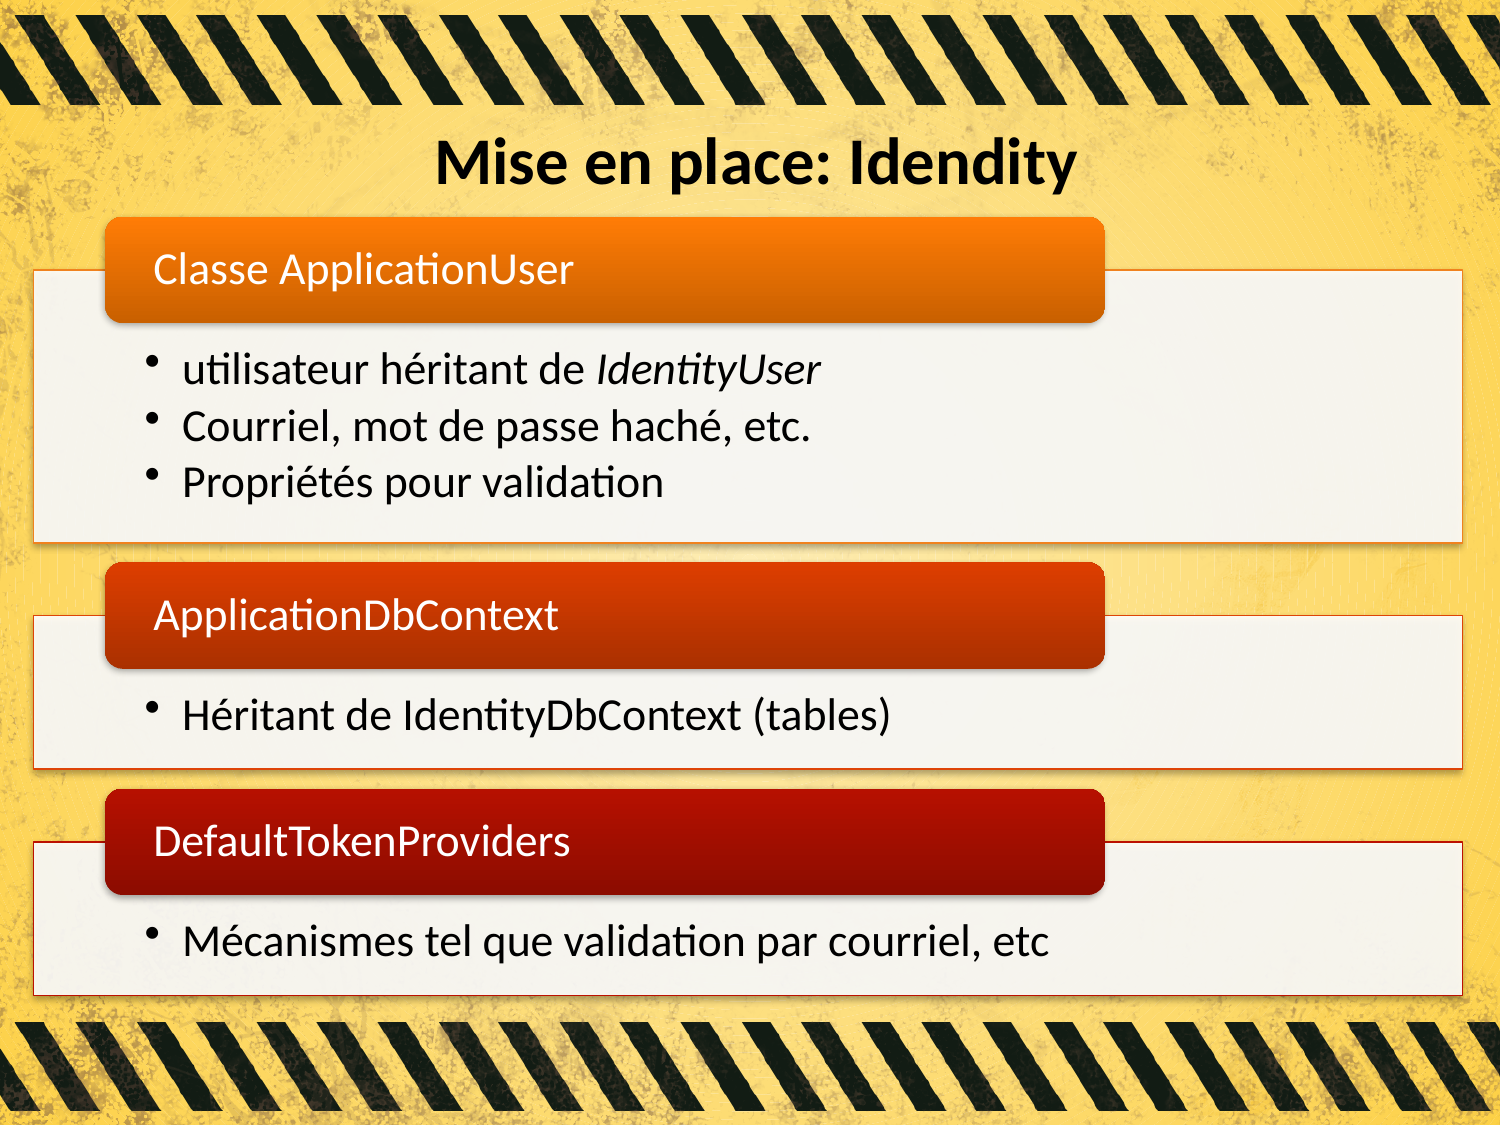

# Mise en place: Idendity
utilisateur héritant de IdentityUser
Courriel, mot de passe haché, etc.
Propriétés pour validation
Classe ApplicationUser
Héritant de IdentityDbContext (tables)
ApplicationDbContext
Mécanismes tel que validation par courriel, etc
DefaultTokenProviders